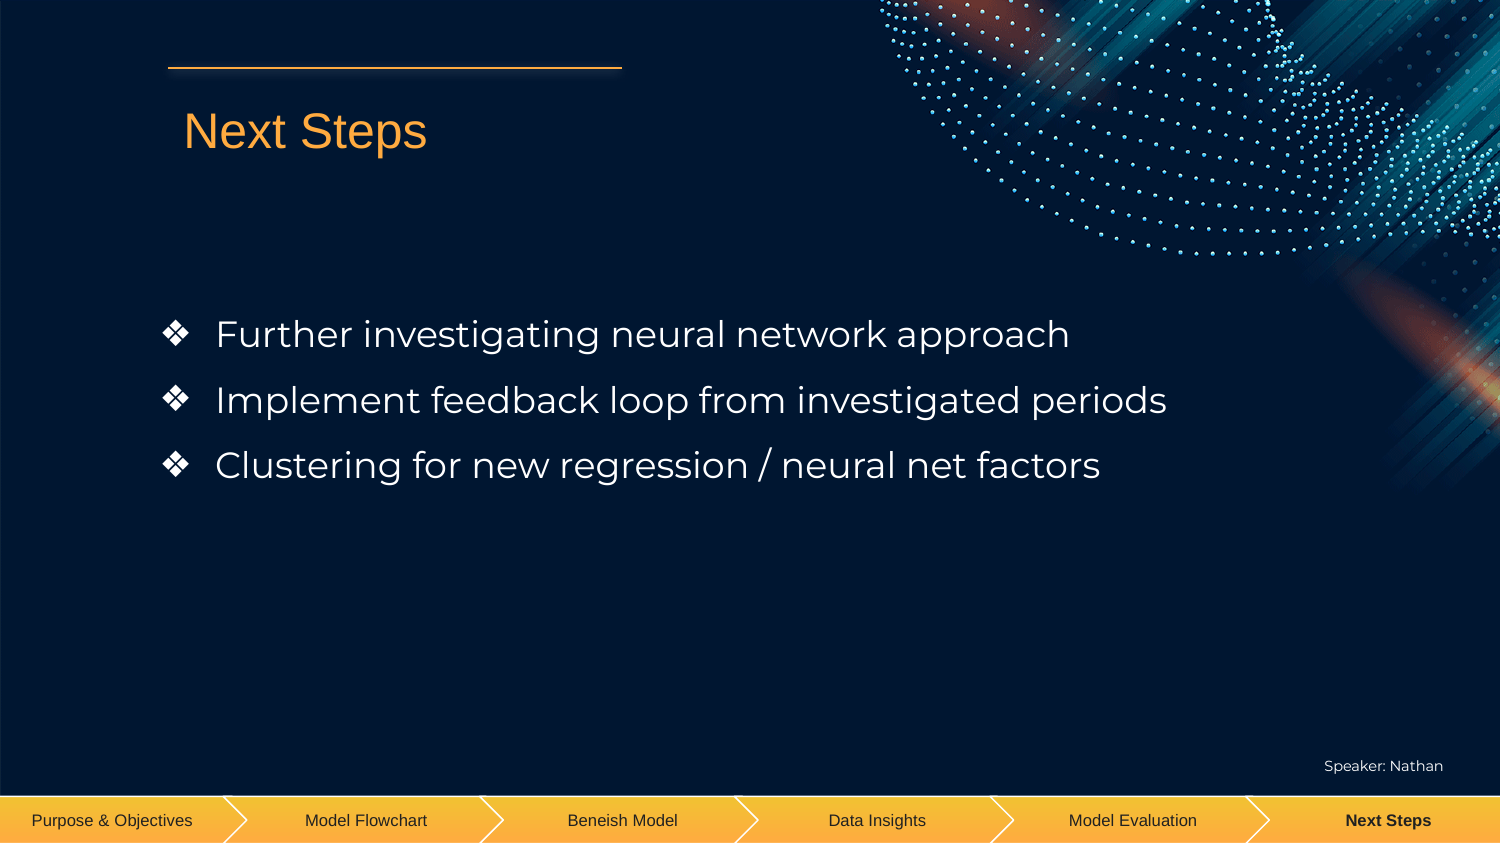

# Next Steps

Further investigating neural network approach
Implement feedback loop from investigated periods
Clustering for new regression / neural net factors

Speaker: Nathan
Purpose & Objectives
Model Flowchart
Beneish Model
Data Insights
Model Evaluation
Next Steps